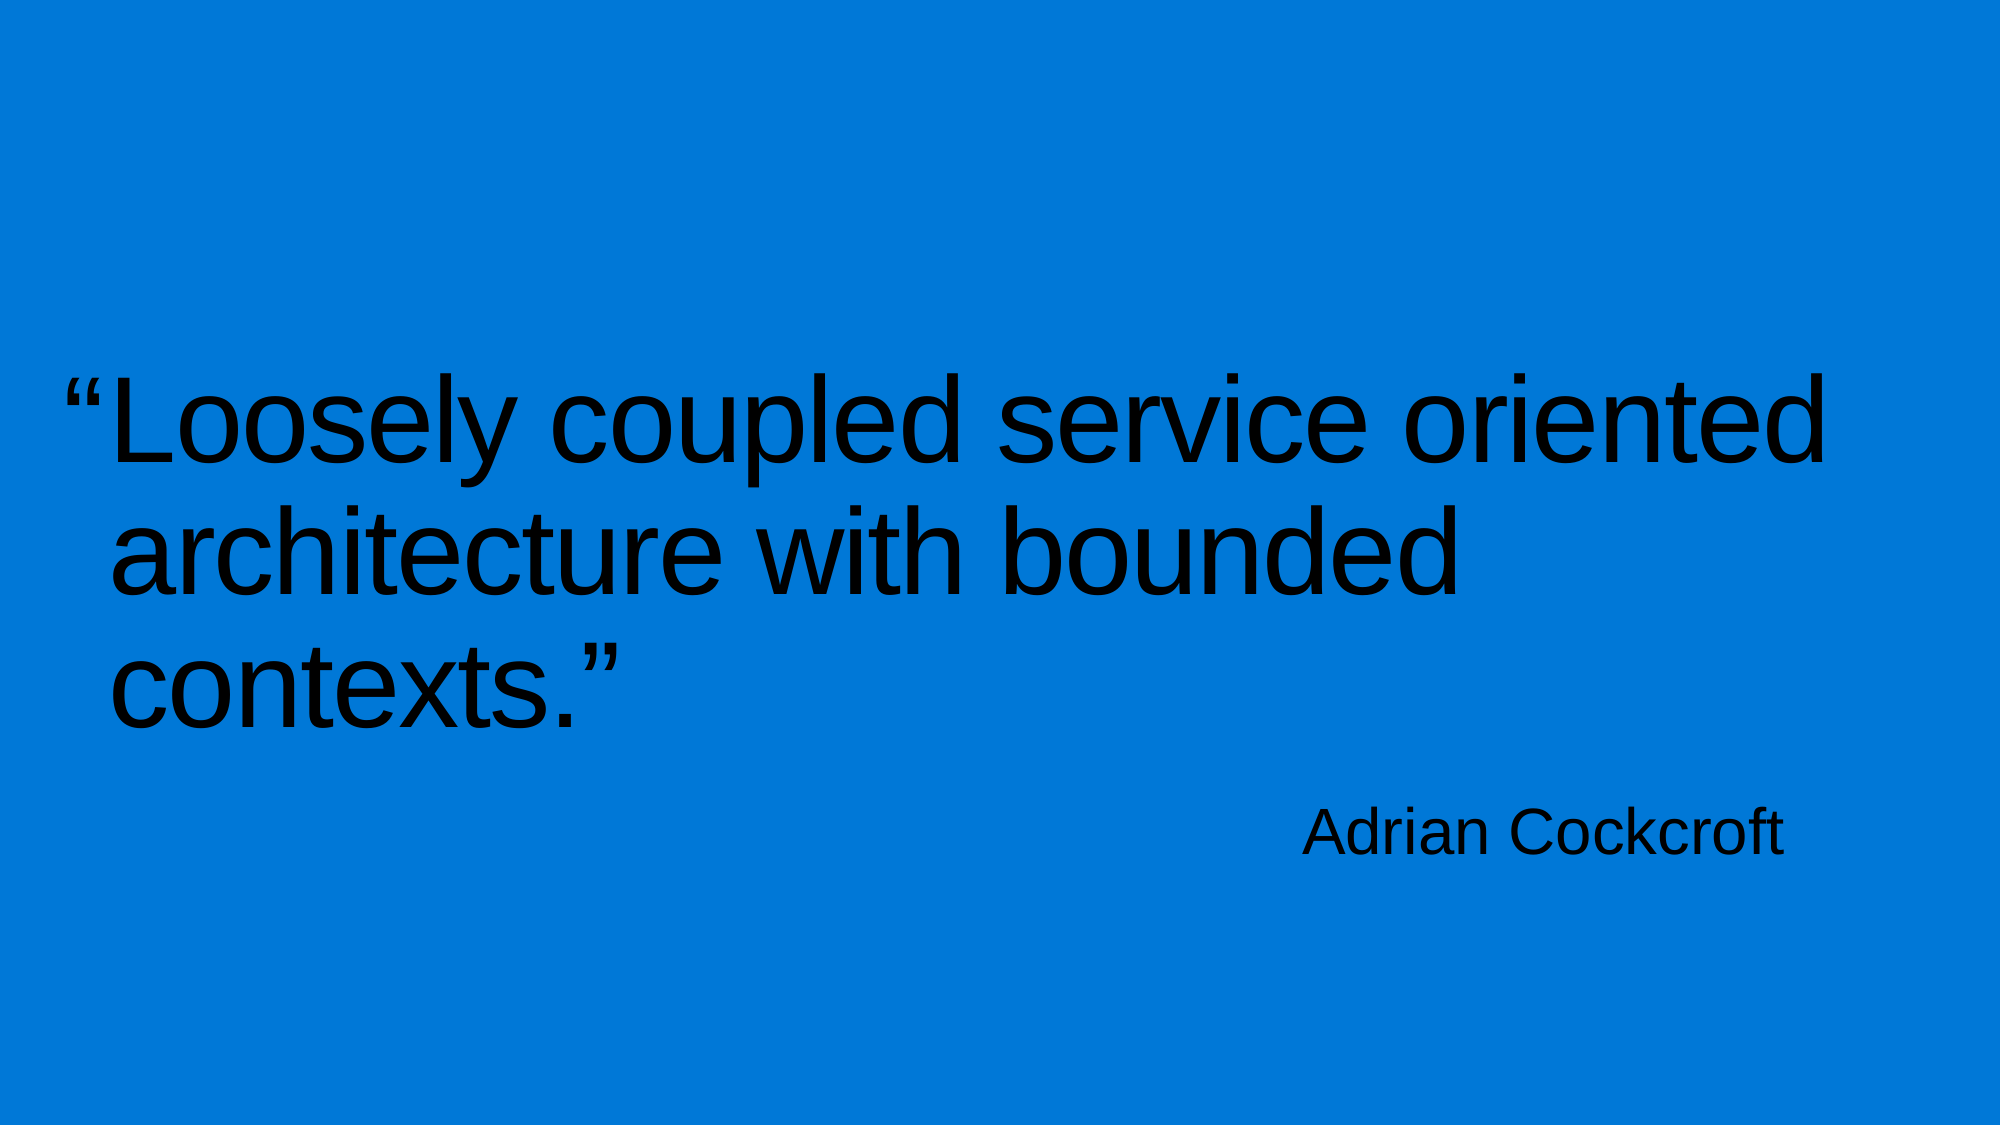

# “	Loosely coupled service oriented architecture with bounded contexts.”
Adrian Cockcroft